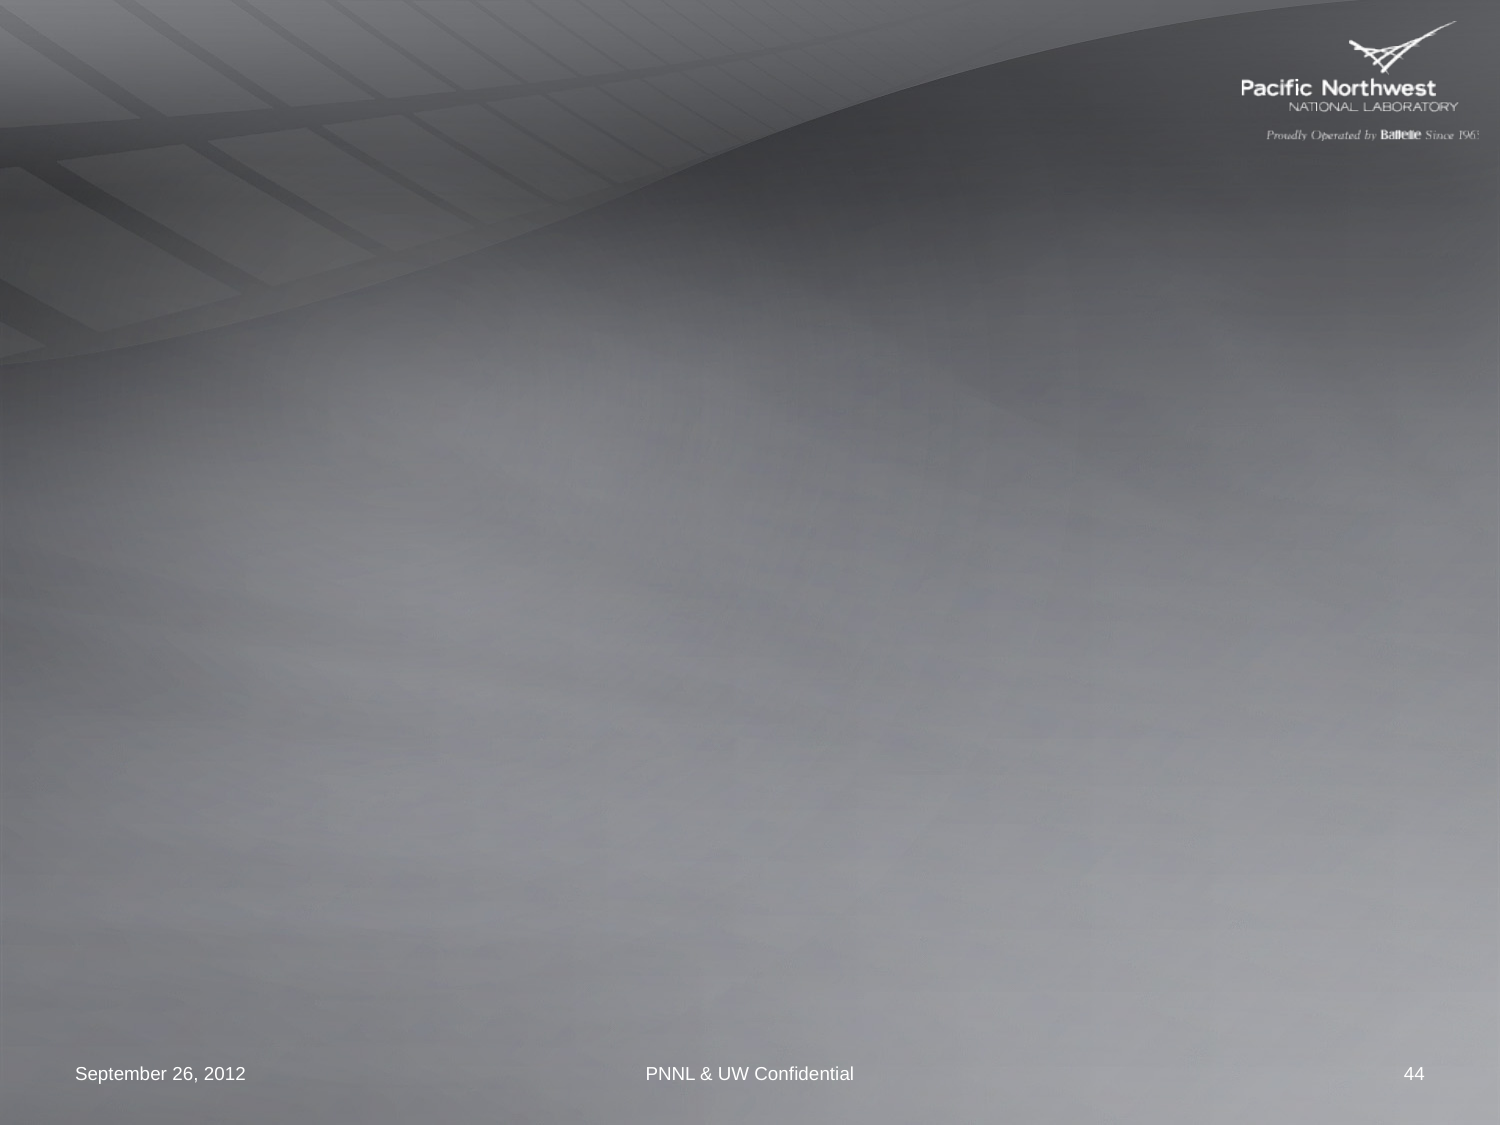

#
September 26, 2012
PNNL & UW Confidential
44